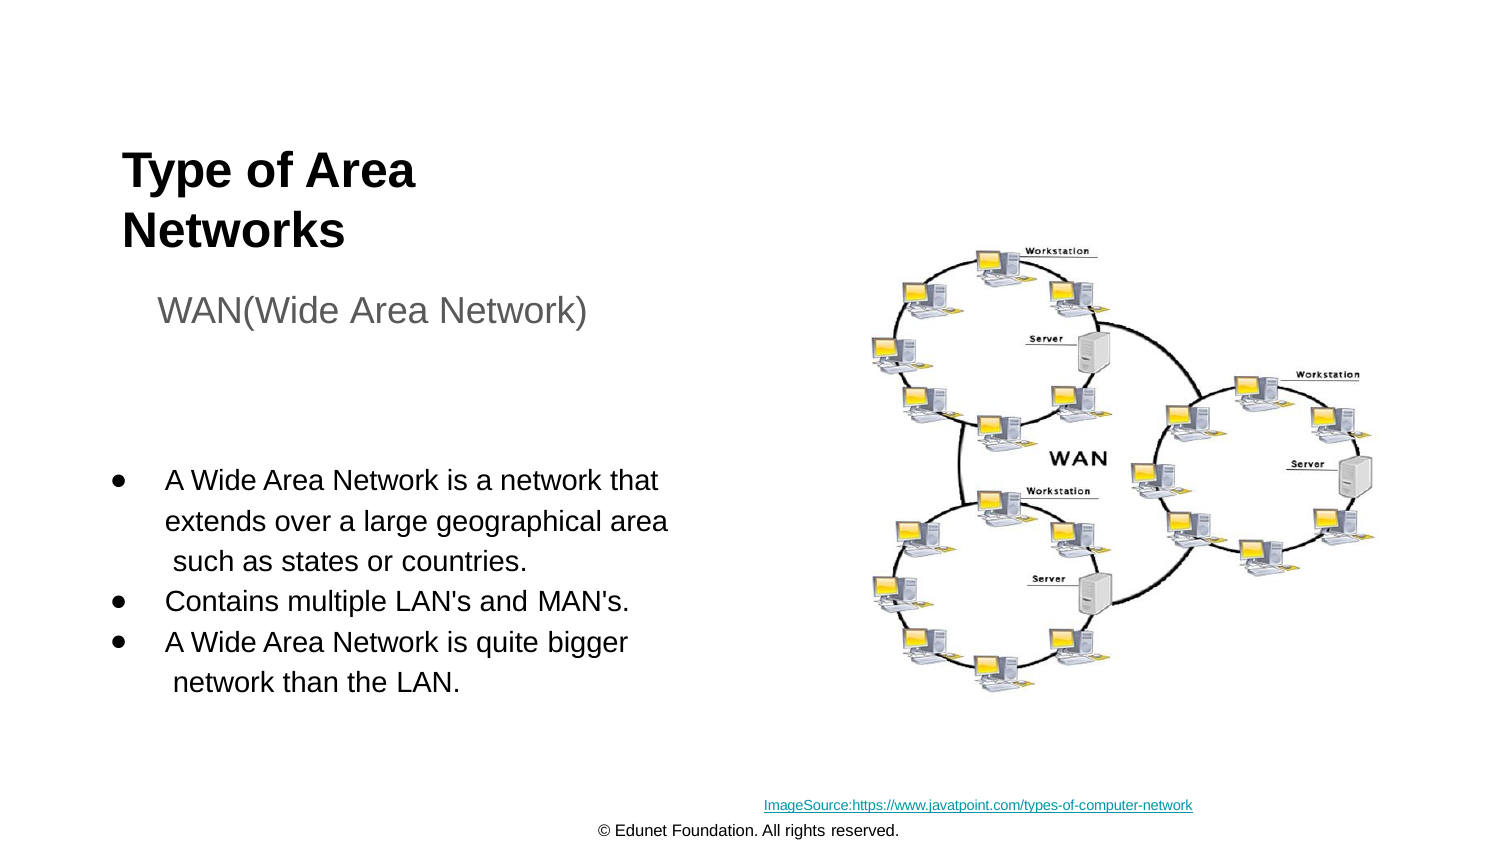

# Type of Area Networks

WAN(Wide Area Network)
A Wide Area Network is a network that  extends over a large geographical area  such as states or countries.
Contains multiple LAN's and MAN's.
A Wide Area Network is quite bigger  network than the LAN.
ImageSource:https://www.javatpoint.com/types-of-computer-network
© Edunet Foundation. All rights reserved.